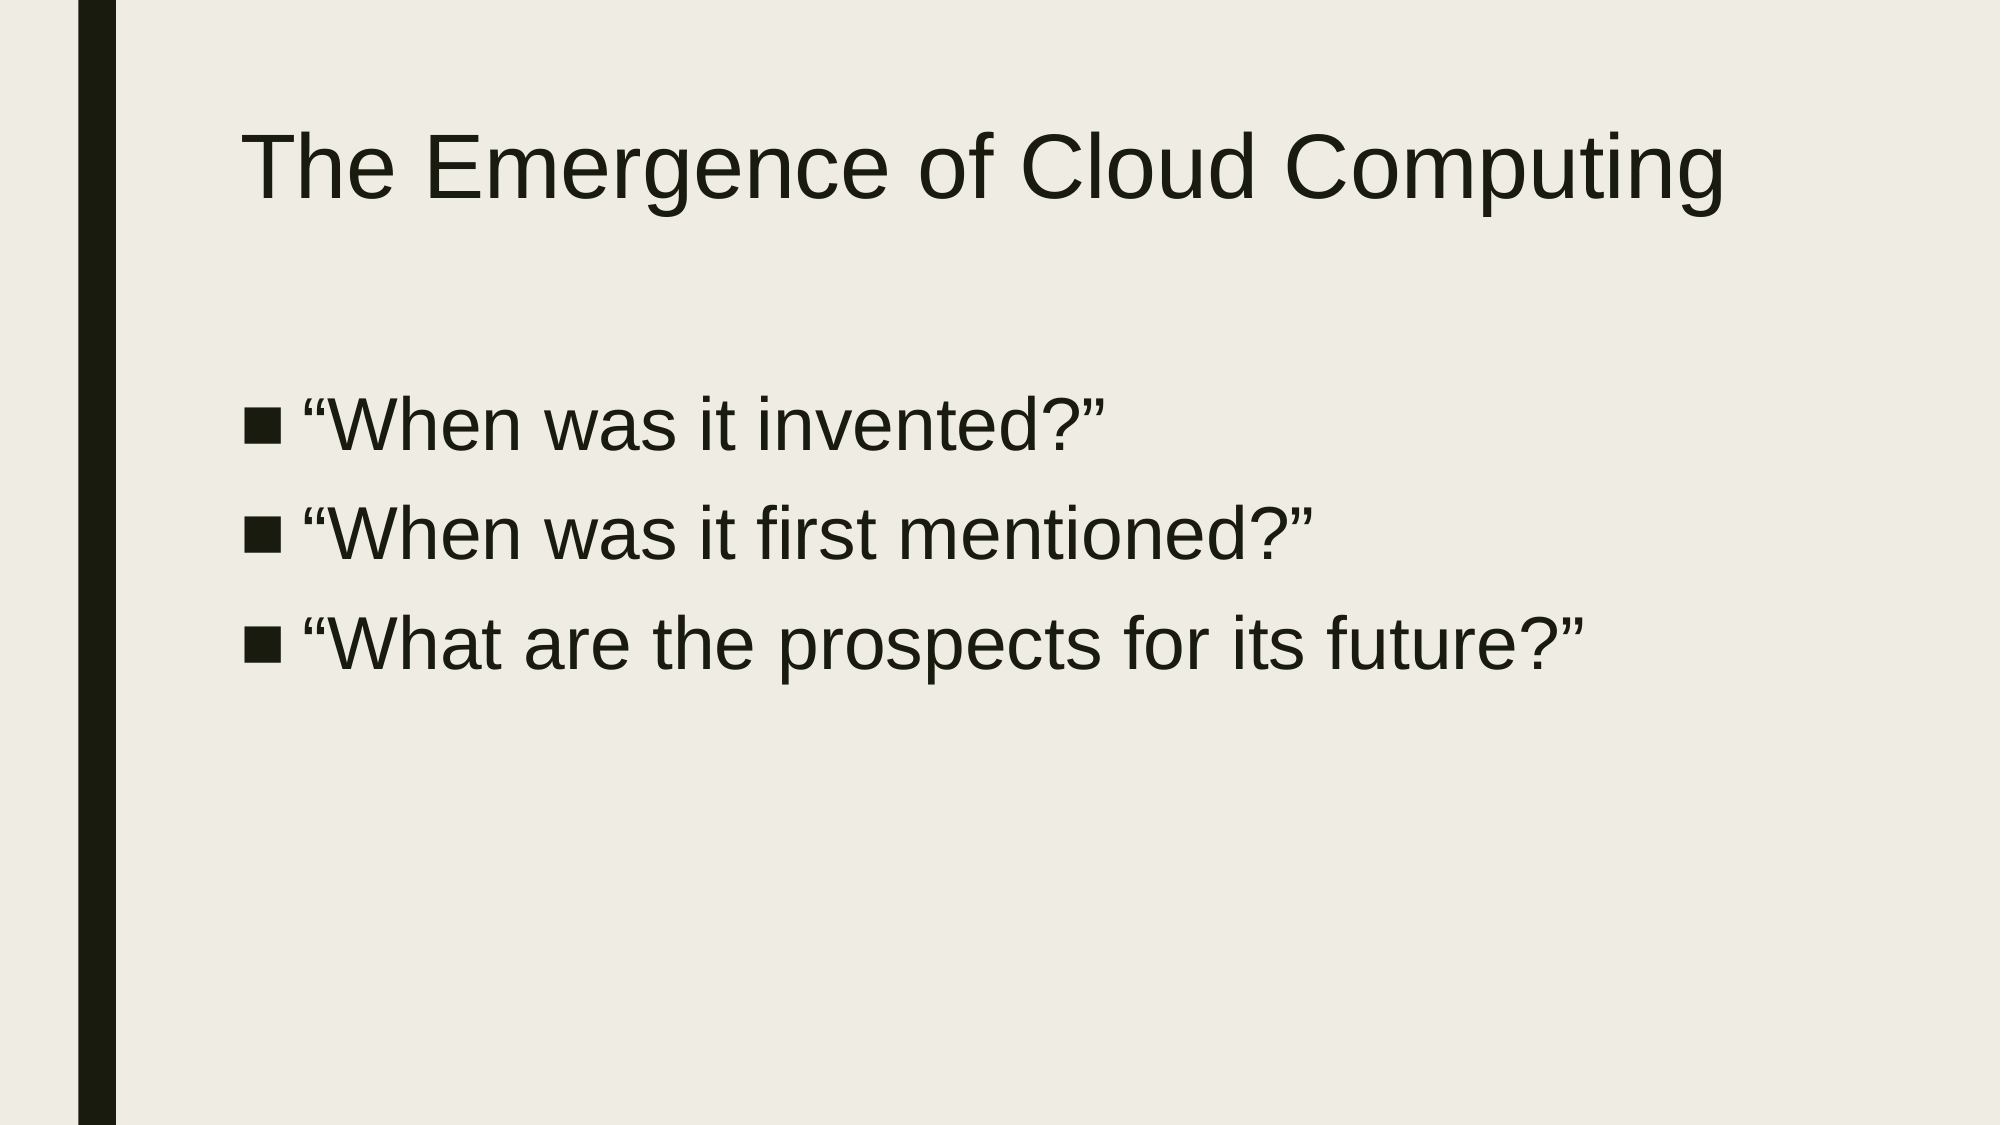

# The Emergence of Cloud Computing
“When was it invented?”
“When was it first mentioned?”
“What are the prospects for its future?”